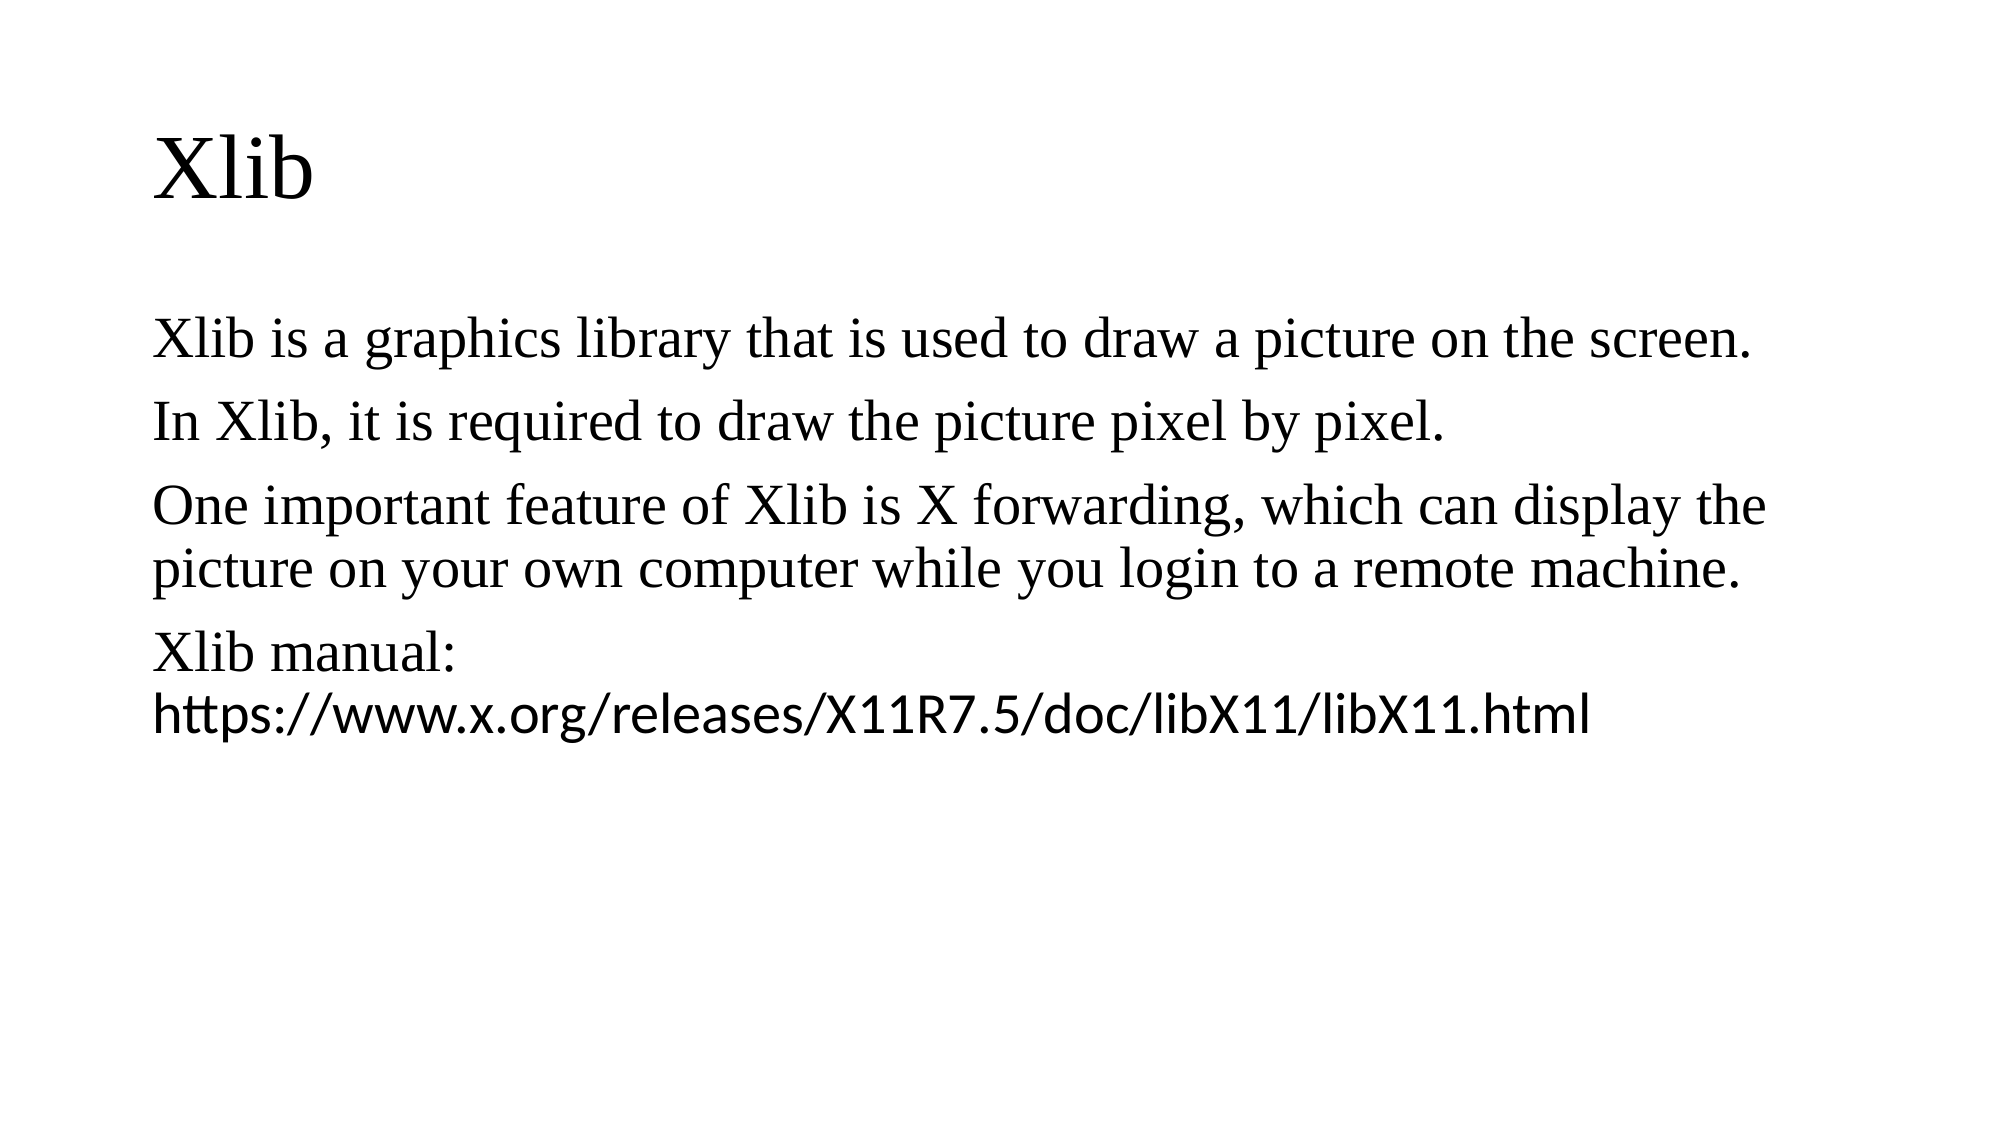

# Xlib
Xlib is a graphics library that is used to draw a picture on the screen.
In Xlib, it is required to draw the picture pixel by pixel.
One important feature of Xlib is X forwarding, which can display the picture on your own computer while you login to a remote machine.
Xlib manual: https://www.x.org/releases/X11R7.5/doc/libX11/libX11.html